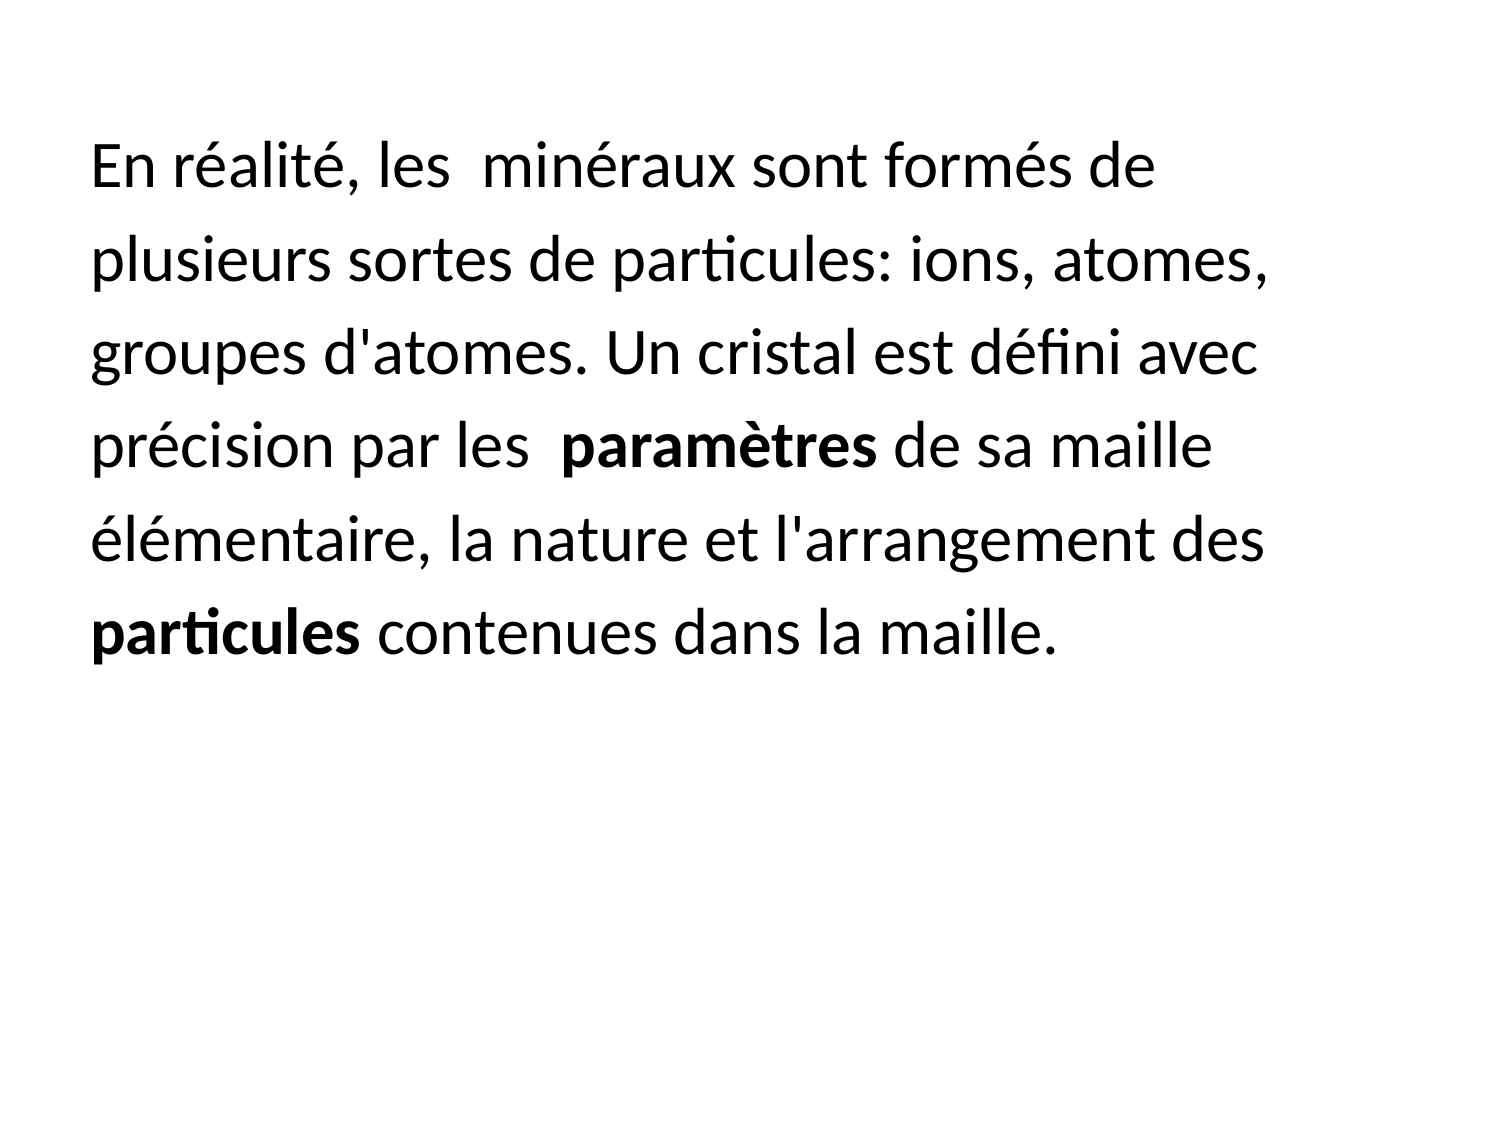

En réalité, les  minéraux sont formés de
plusieurs sortes de particules: ions, atomes,
groupes d'atomes. Un cristal est défini avec
précision par les  paramètres de sa maille
élémentaire, la nature et l'arrangement des
particules contenues dans la maille.